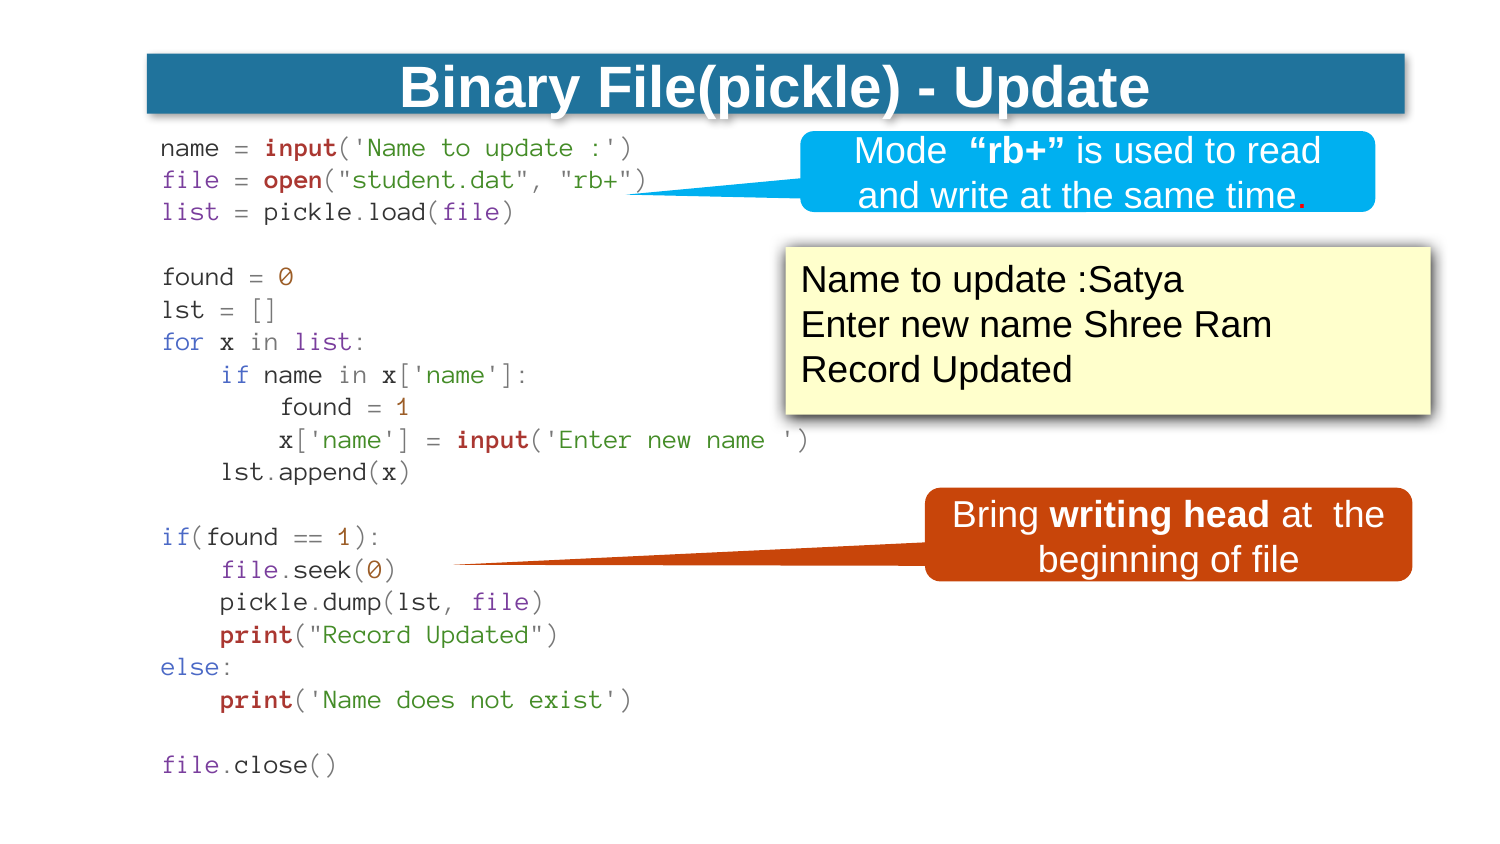

# Binary File(pickle) - Update

name = input('Name to update :')
file = open("student.dat", "rb+")
list = pickle.load(file)
found = 0
lst = []
for x in list:
    if name in x['name']:
        found = 1
        x['name'] = input('Enter new name ')
    lst.append(x)
if(found == 1):
    file.seek(0)
    pickle.dump(lst, file)
    print("Record Updated")
else:
    print('Name does not exist')
file.close()
Mode  “rb+” is used to read and write at the same time.
Name to update :Satya
Enter new name Shree Ram
Record Updated
Bring writing head at  the beginning of file